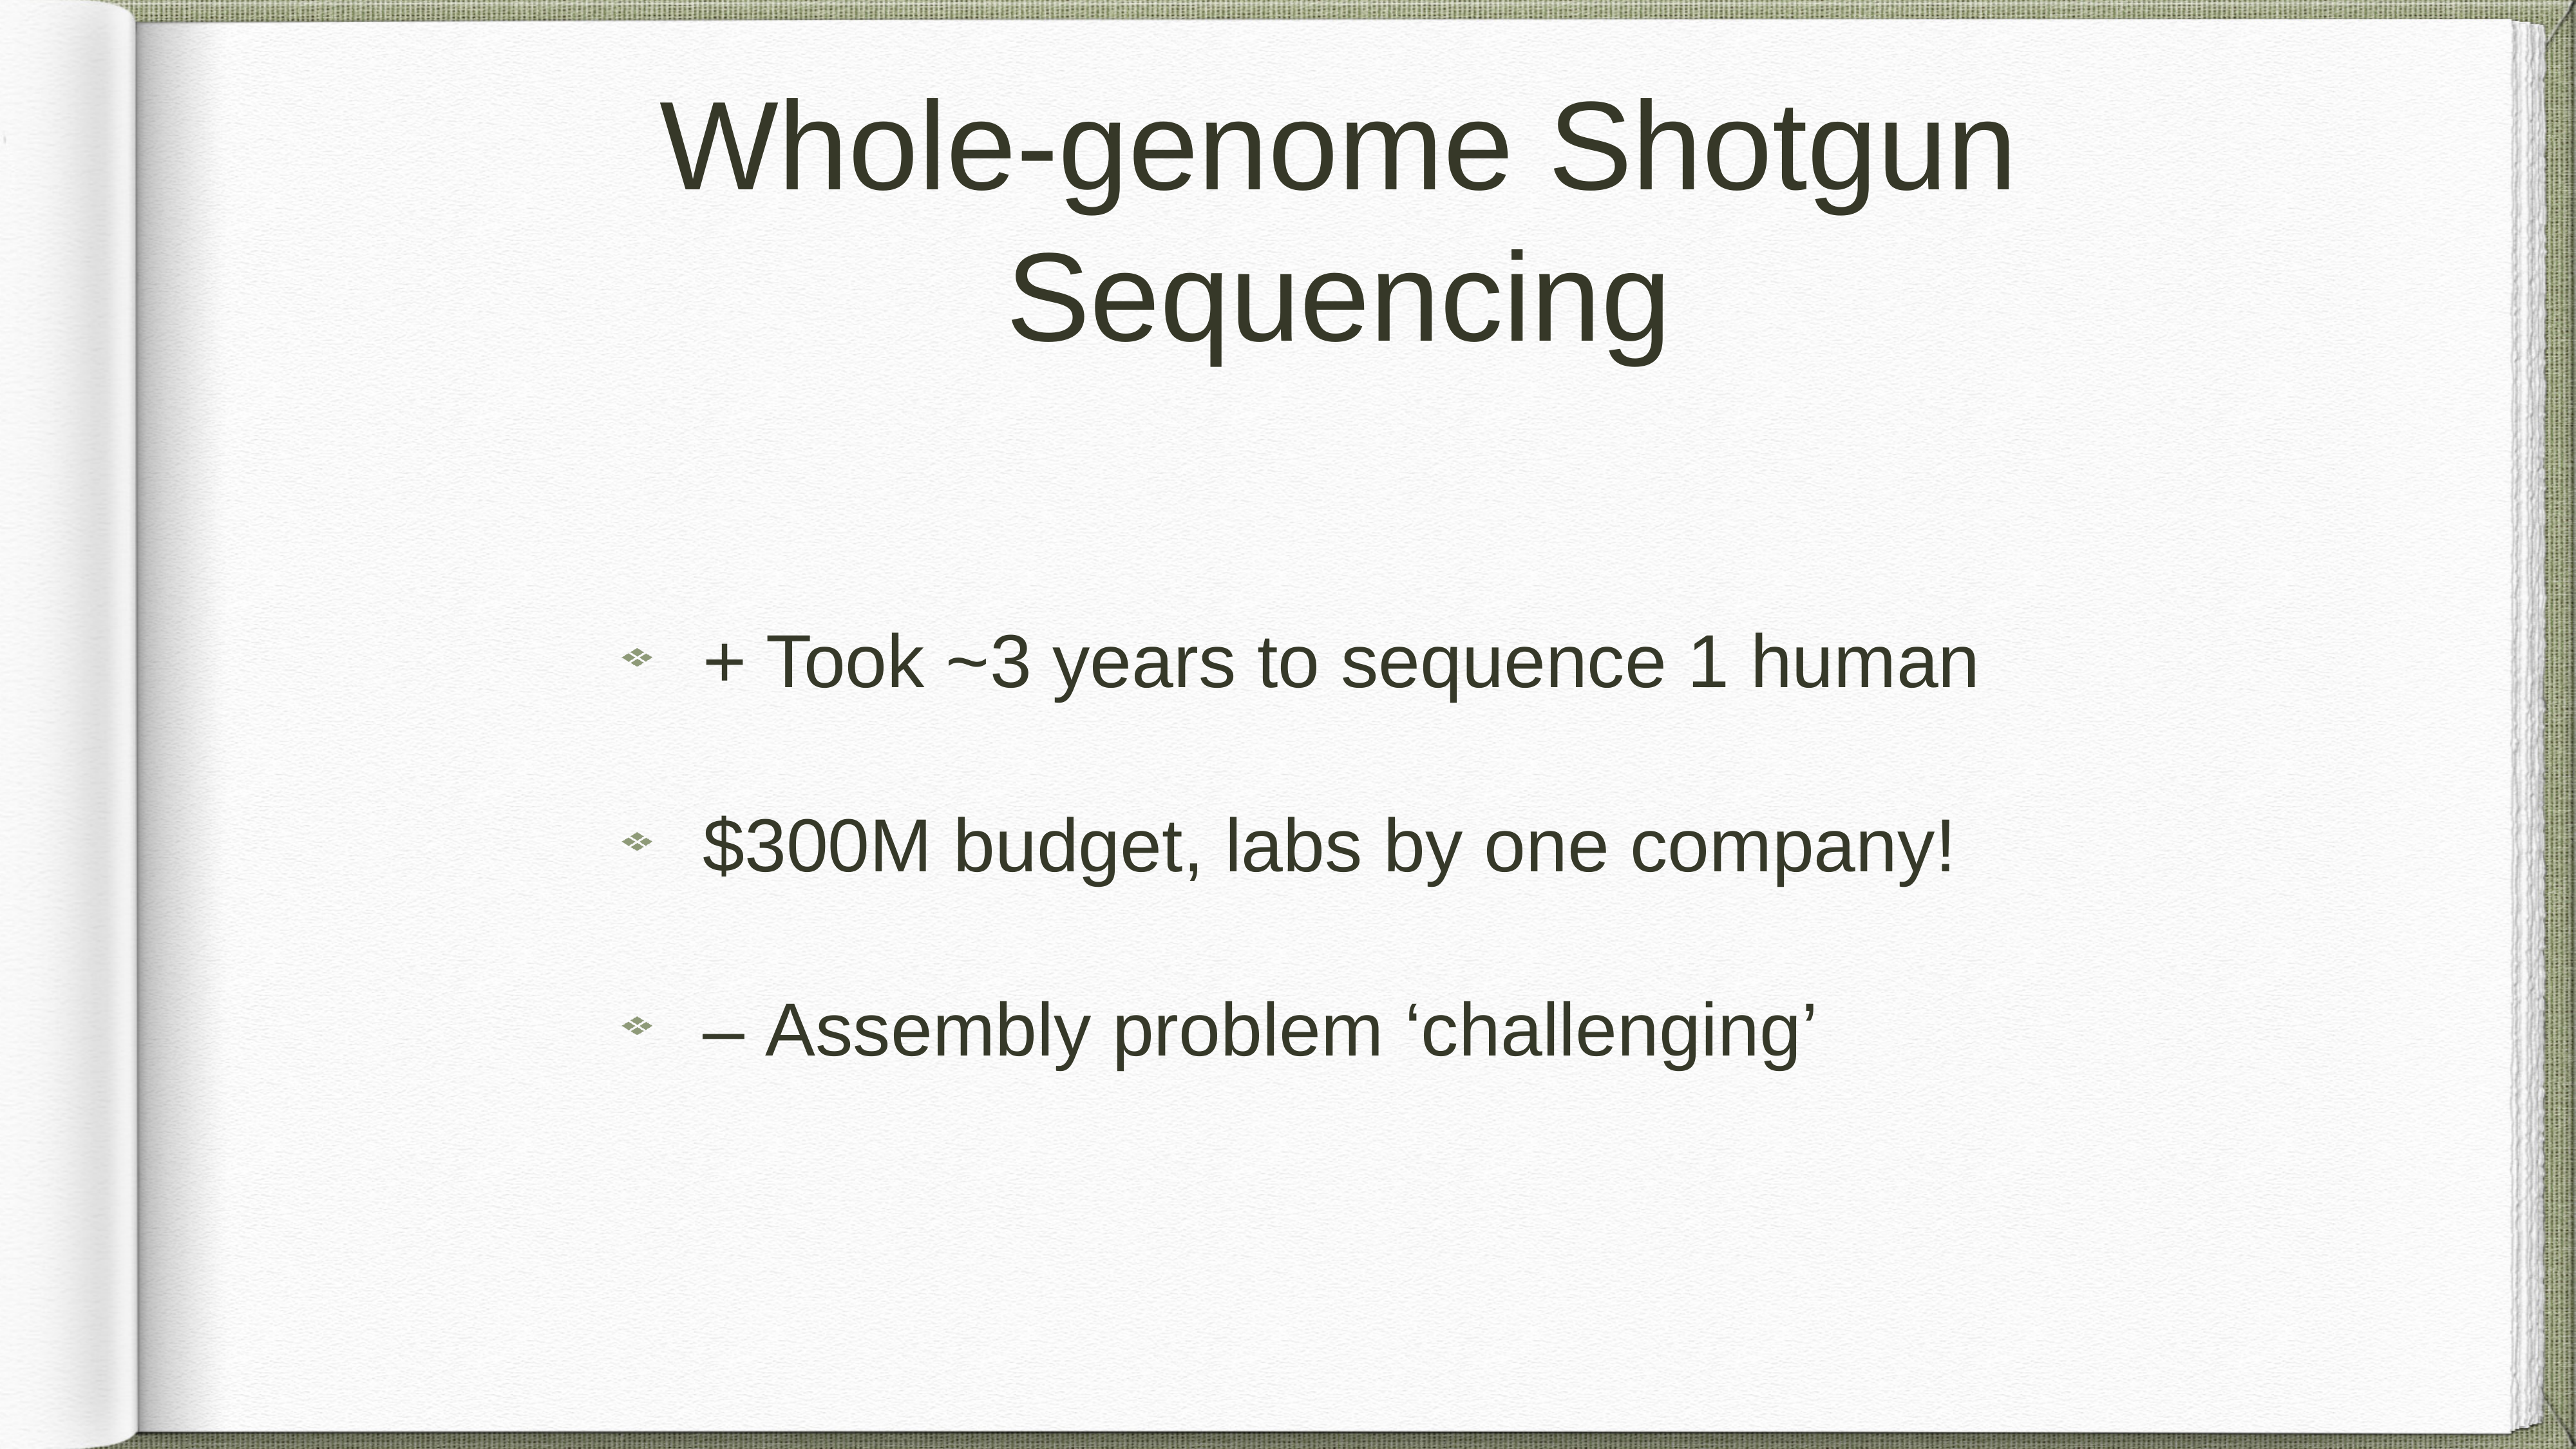

# Whole-genome Shotgun Sequencing
+ Took ~3 years to sequence 1 human
$300M budget, labs by one company!
– Assembly problem ‘challenging’